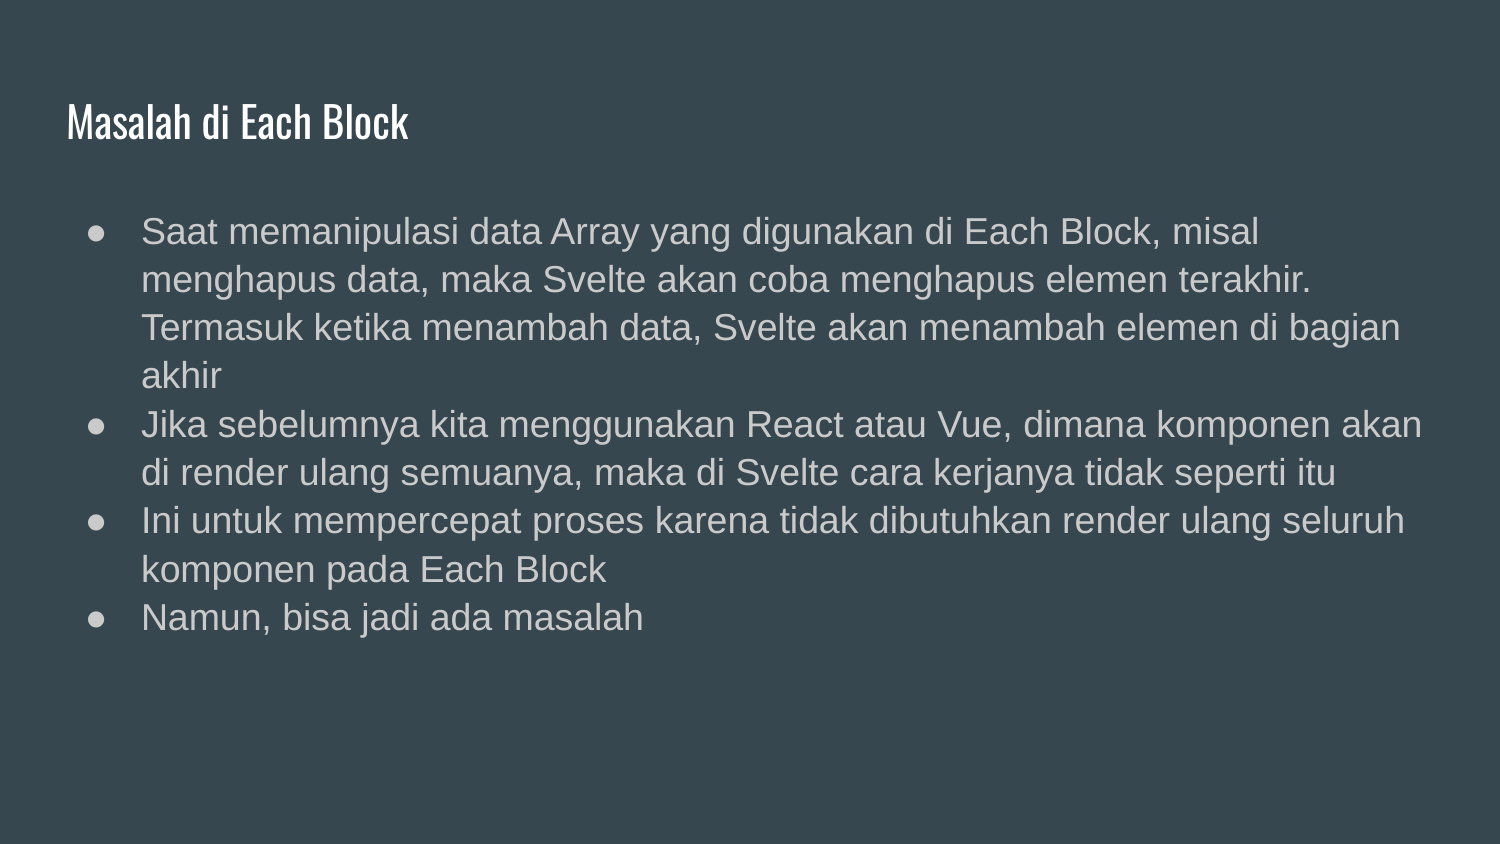

# Masalah di Each Block
Saat memanipulasi data Array yang digunakan di Each Block, misal menghapus data, maka Svelte akan coba menghapus elemen terakhir. Termasuk ketika menambah data, Svelte akan menambah elemen di bagian akhir
Jika sebelumnya kita menggunakan React atau Vue, dimana komponen akan di render ulang semuanya, maka di Svelte cara kerjanya tidak seperti itu
Ini untuk mempercepat proses karena tidak dibutuhkan render ulang seluruh komponen pada Each Block
Namun, bisa jadi ada masalah